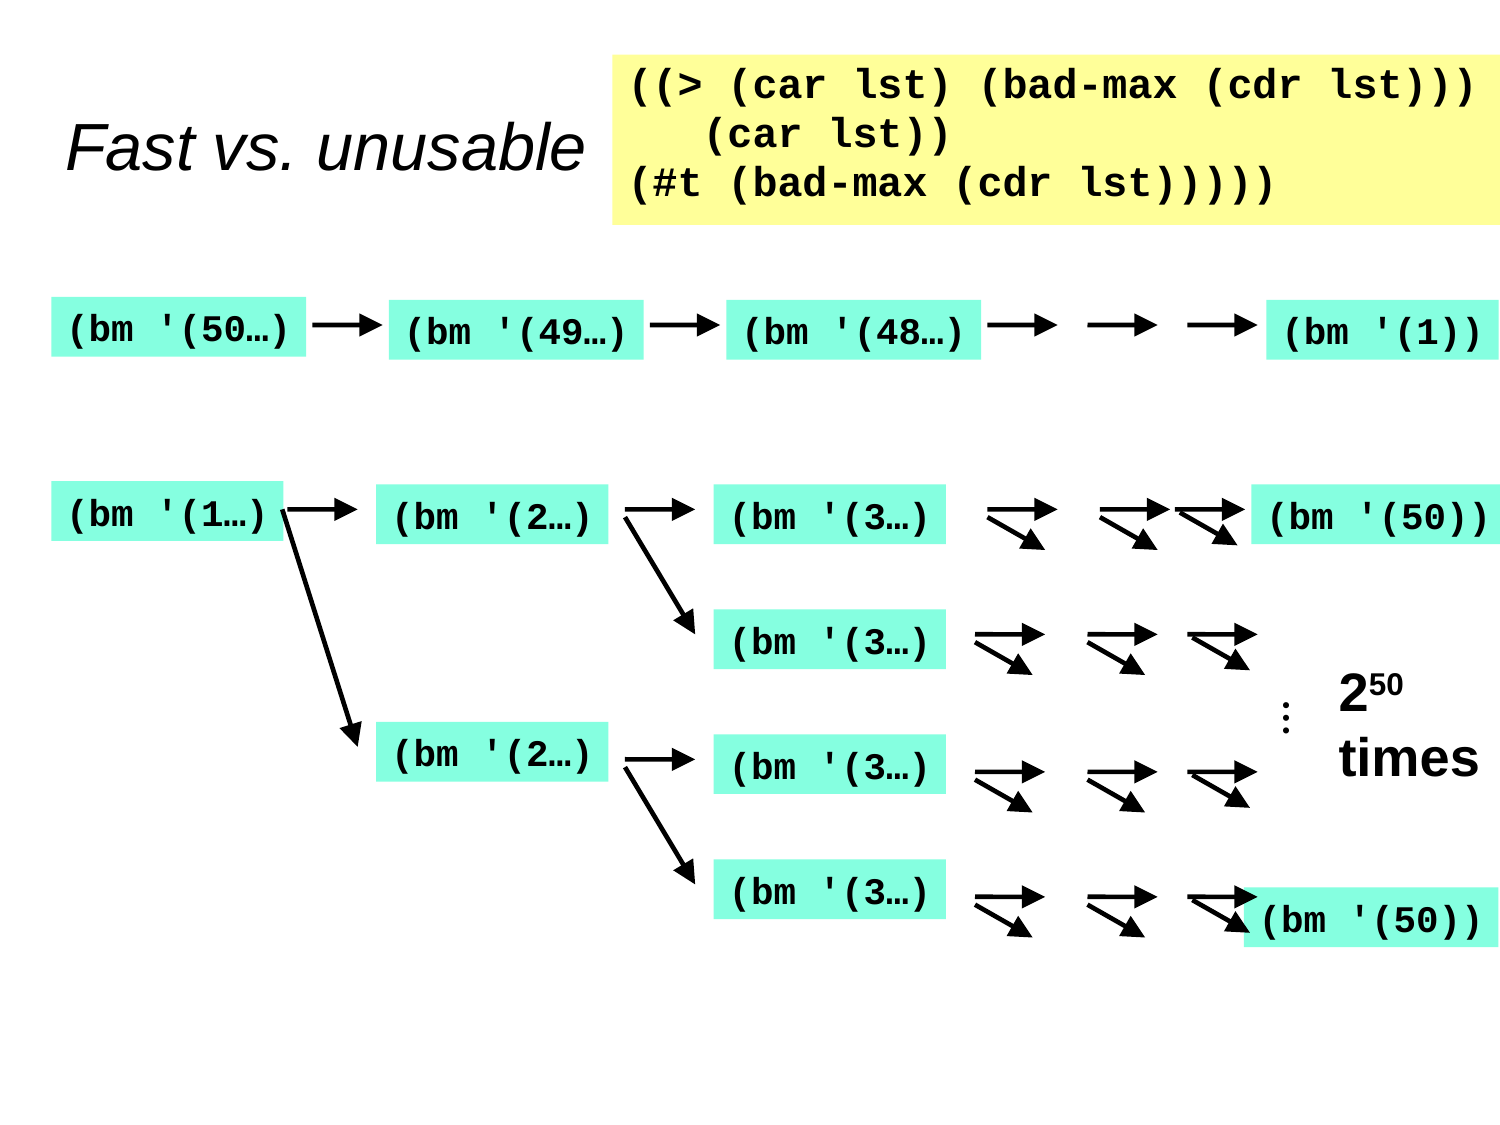

# Fast vs. unusable
((> (car lst) (bad-max (cdr lst)))
   (car lst))
(#t (bad-max (cdr lst)))))
(bm '(50…)
(bm '(49…)
(bm '(48…)
(bm '(1))

(bm '(1…)
(bm '(2…)
(bm '(3…)
(bm '(50))

(bm '(3…)

250
times
…
(bm '(2…)
(bm '(3…)

(bm '(3…)
(bm '(50))